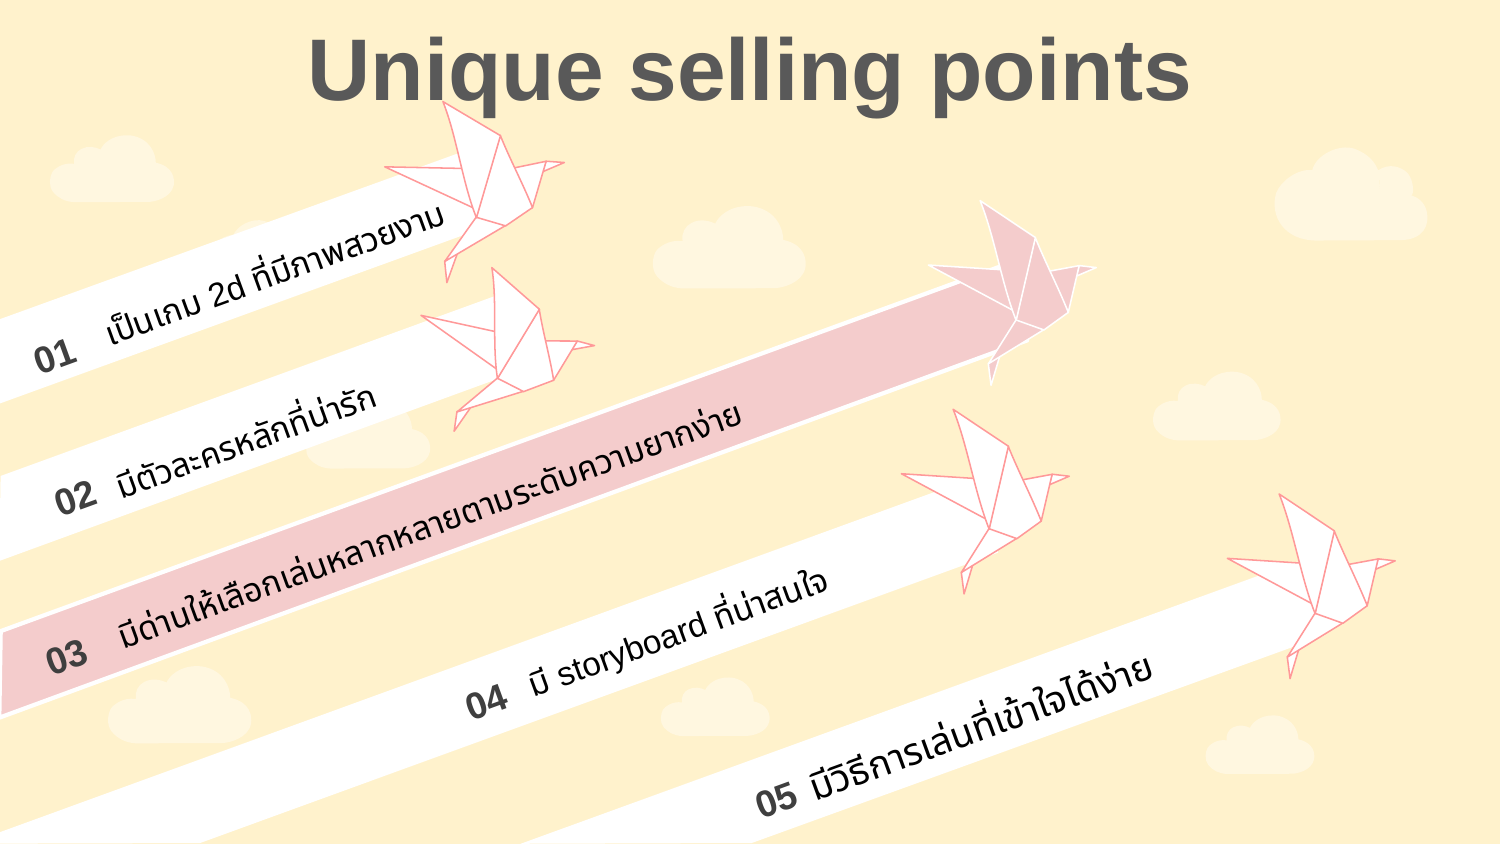

Unique selling points

เป็นเกม 2d ที่มีภาพสวยงาม

01
มีตัวละครหลักที่น่ารัก

มีด่านให้เลือกเล่นหลากหลายตามระดับความยากง่าย

02

มี storyboard ที่น่าสนใจ
03

04

มีวิธีการเล่นที่เข้าใจได้ง่าย

05